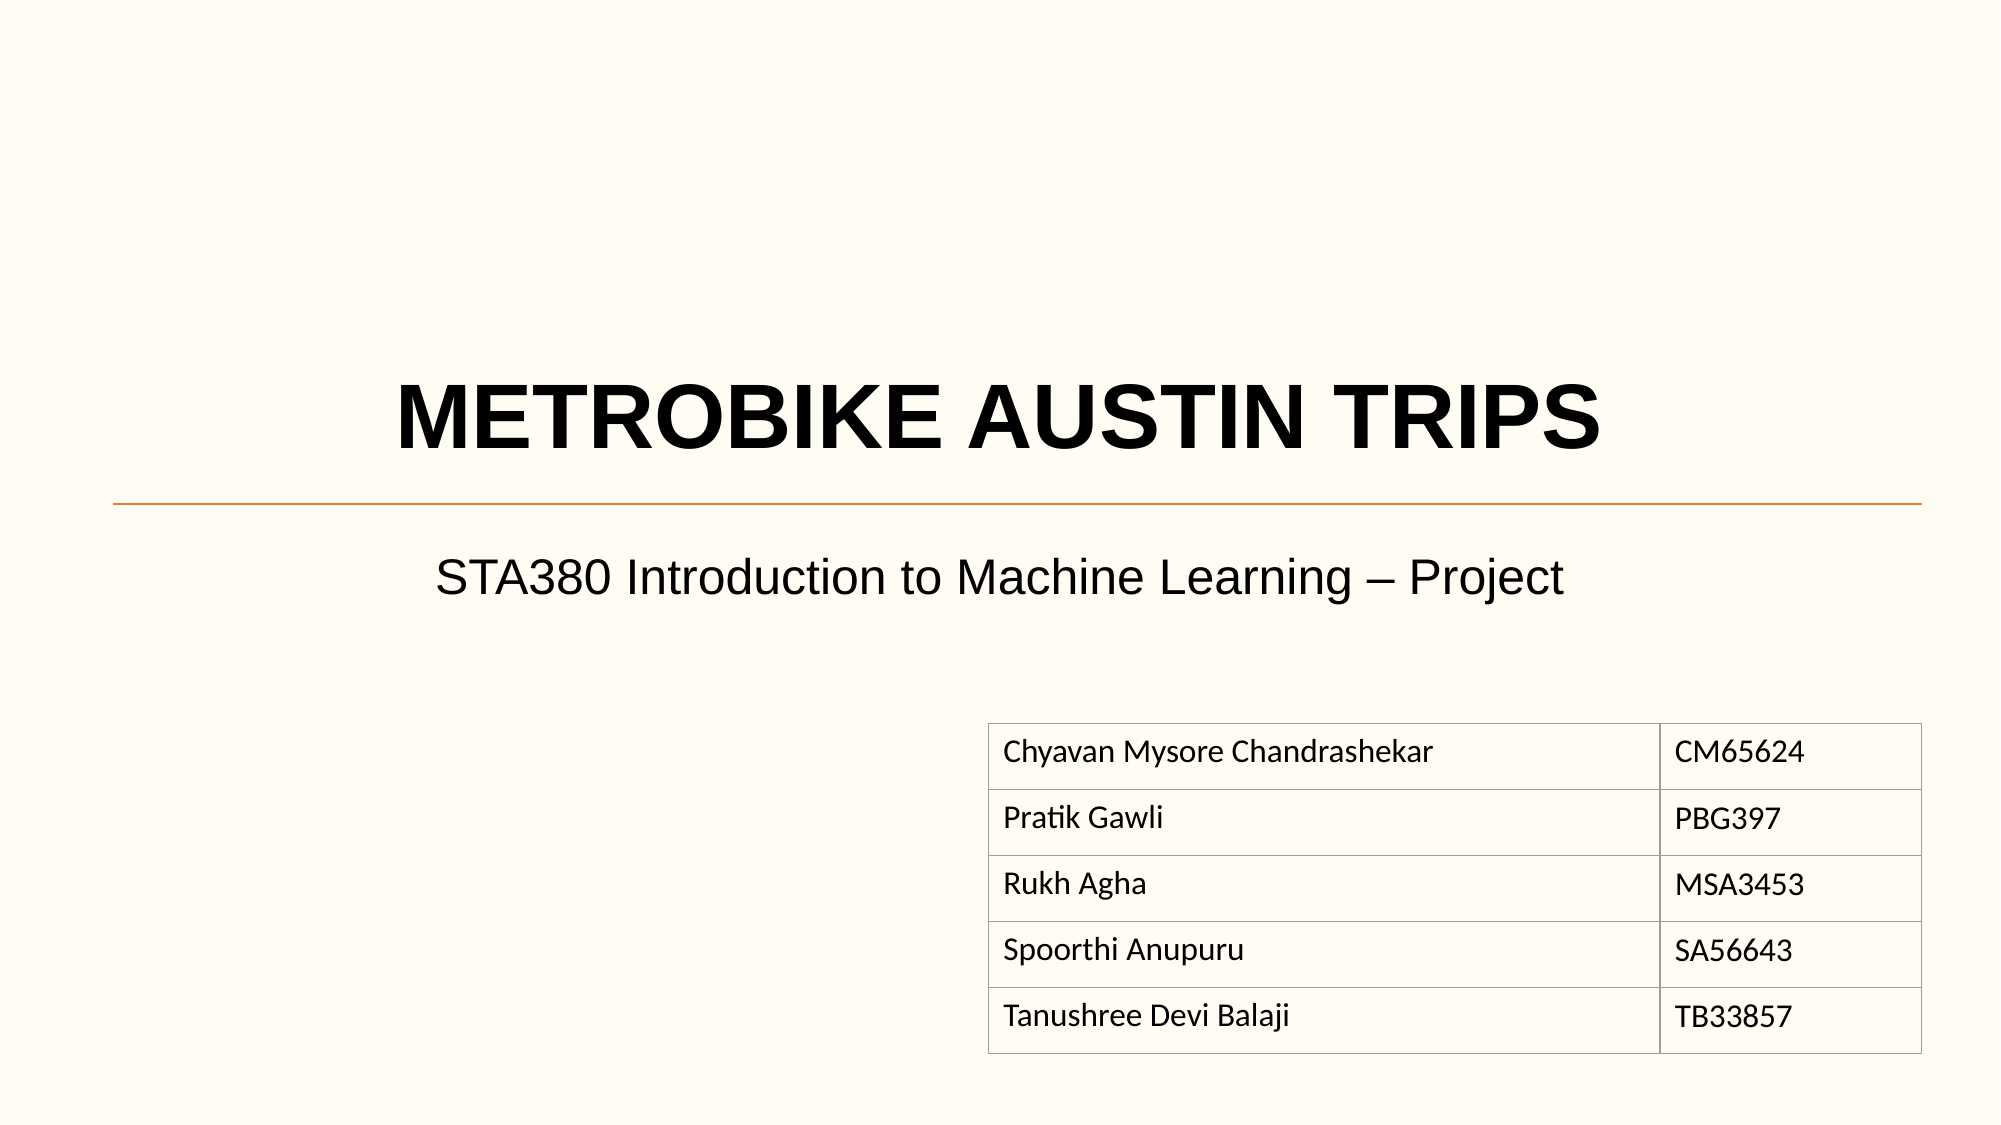

# METROBIKE AUSTIN TRIPS
STA380 Introduction to Machine Learning – Project
| Chyavan Mysore Chandrashekar | CM65624 |
| --- | --- |
| Pratik Gawli | PBG397 |
| Rukh Agha | MSA3453 |
| Spoorthi Anupuru | SA56643 |
| Tanushree Devi Balaji | TB33857 |